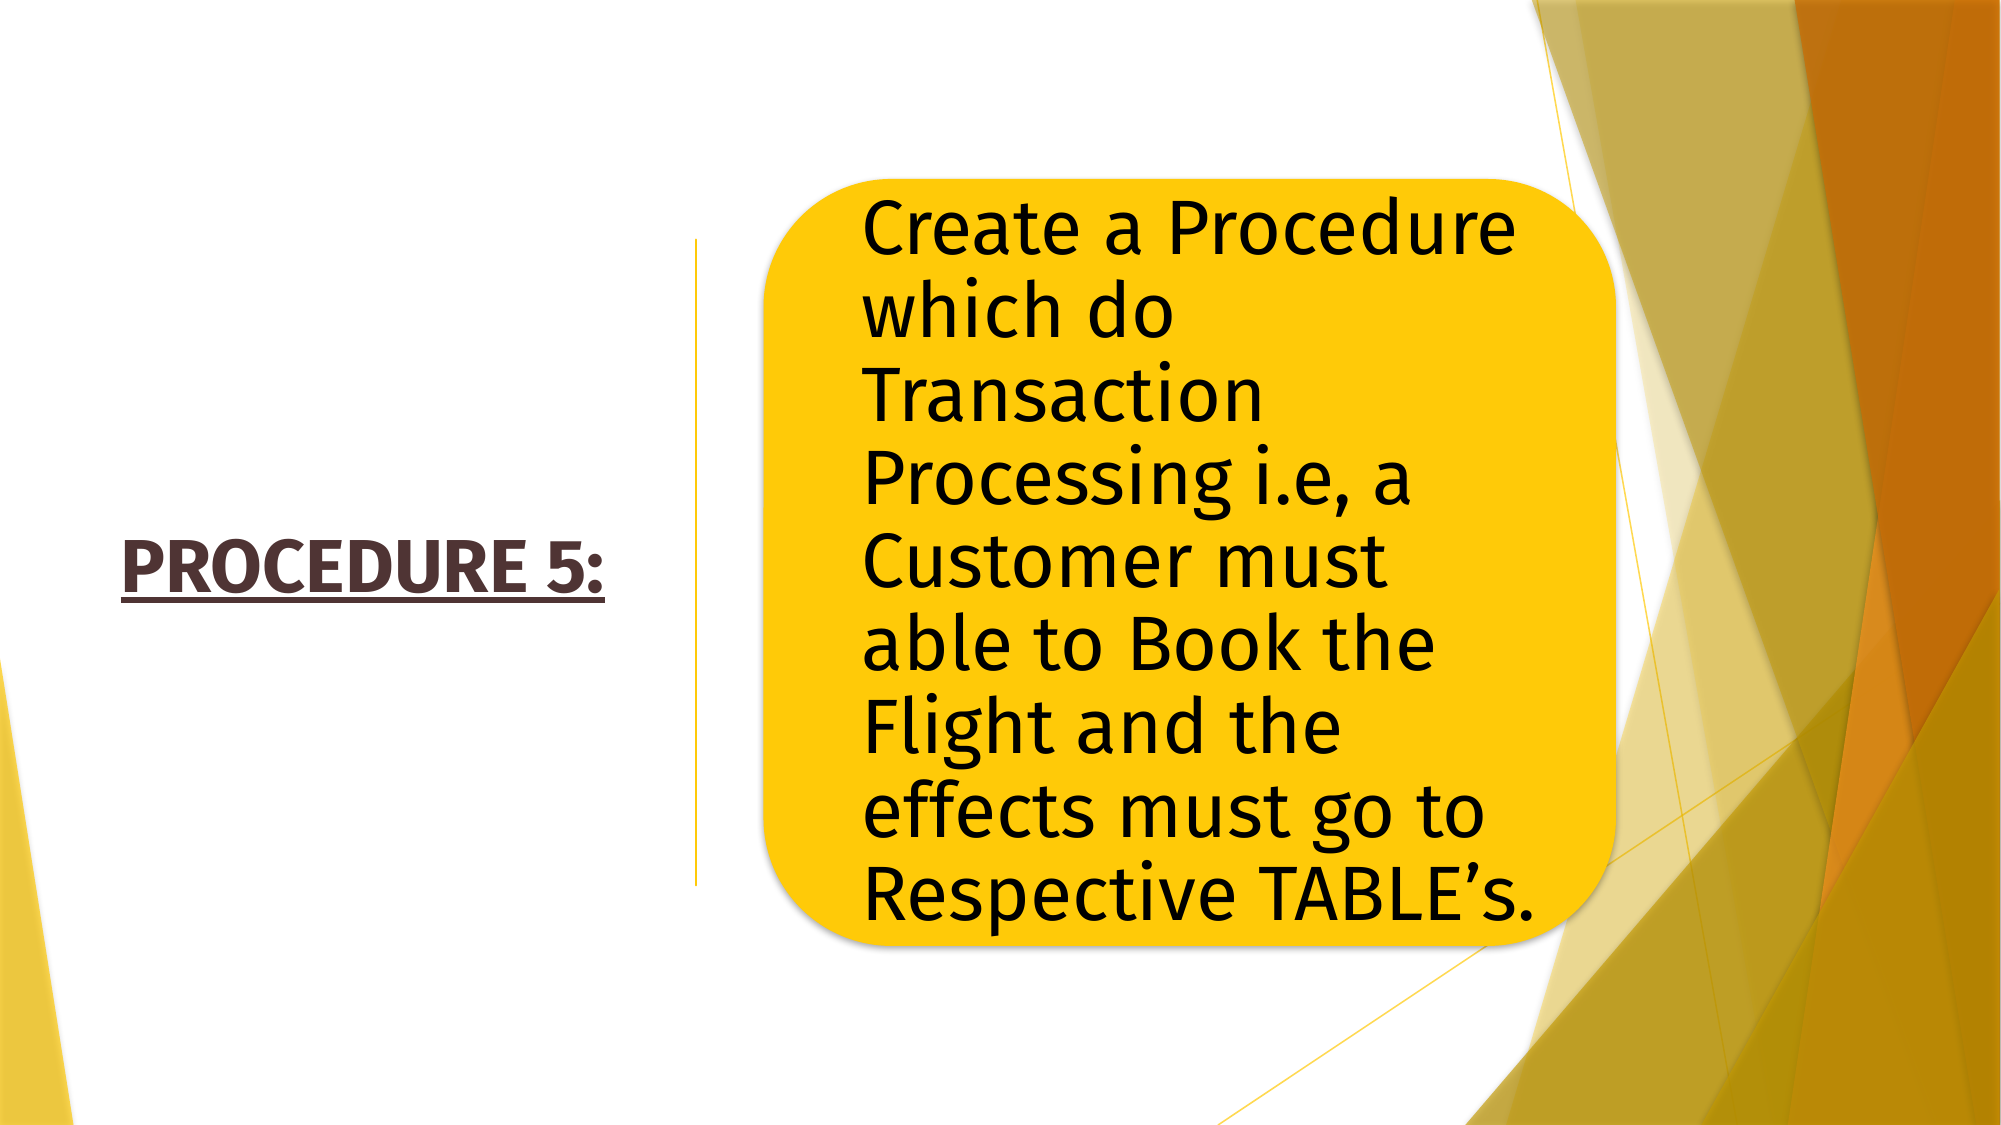

# PROCEDURE 5:
Create a Procedure which do Transaction Processing i.e, a Customer must able to Book the Flight and the effects must go to Respective TABLE’s.